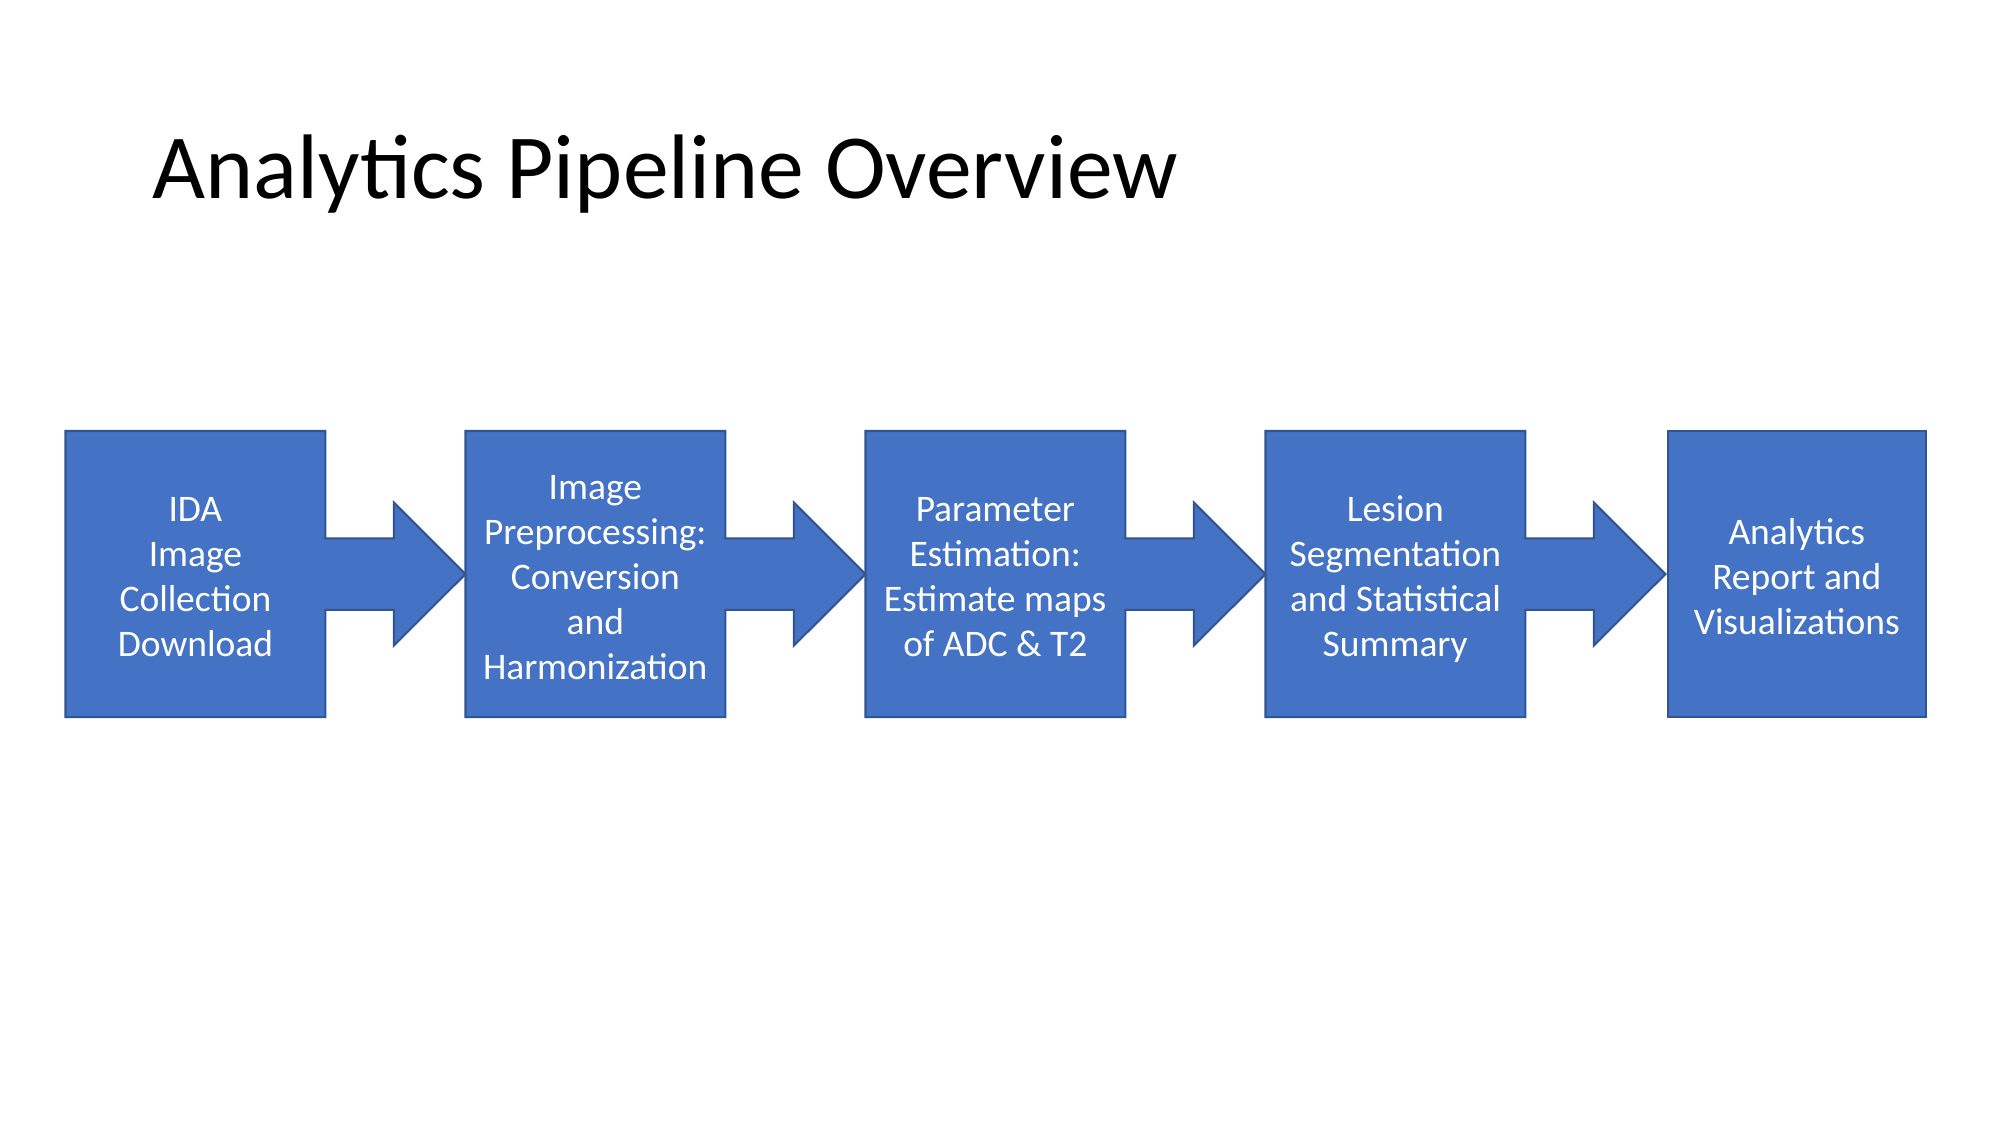

# Analytics Pipeline Overview
IDA
Image Collection
Download
Image Preprocessing: Conversion and Harmonization
Parameter Estimation:
Estimate maps of ADC & T2
Lesion Segmentation and Statistical Summary
Analytics Report and Visualizations